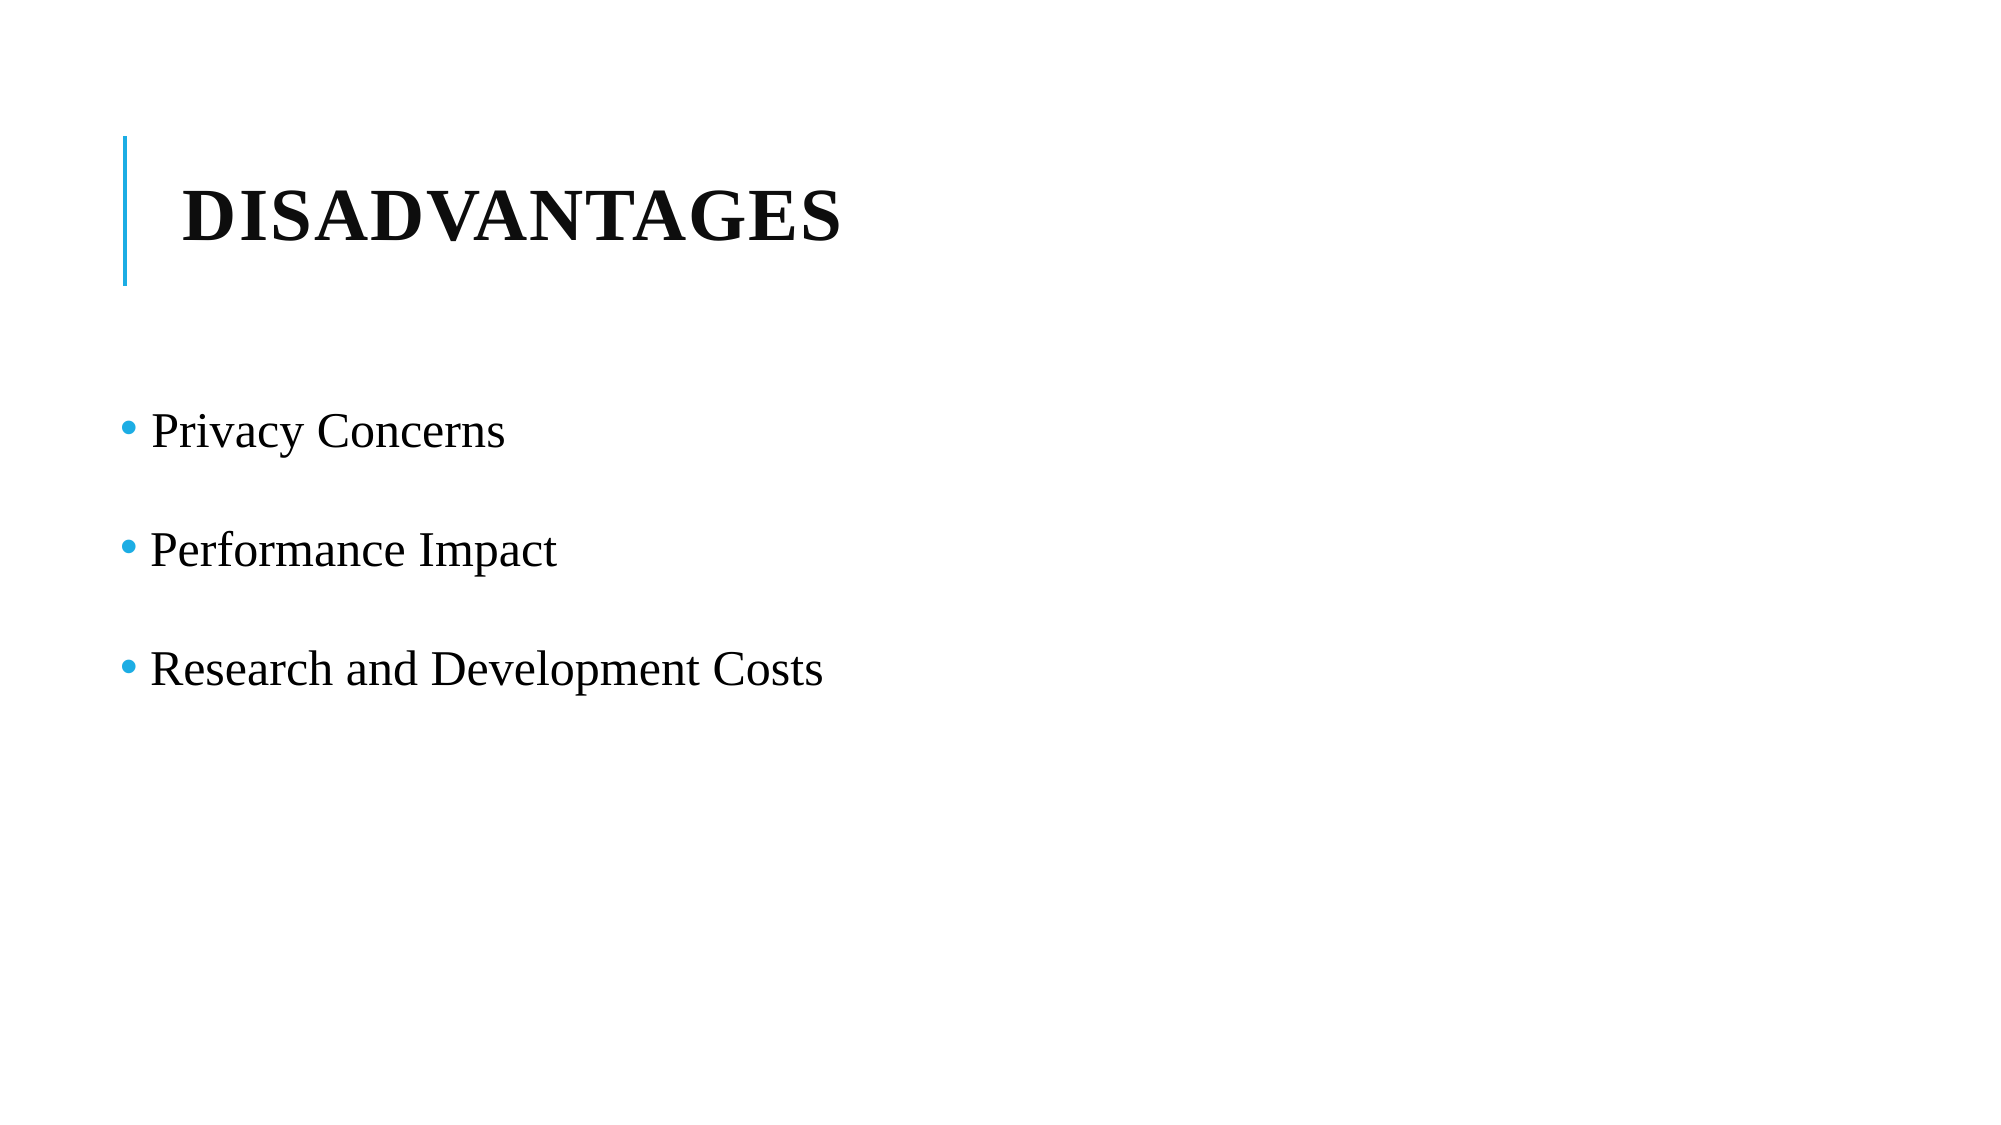

# DISADVANTAGES
 Privacy Concerns
 Performance Impact
 Research and Development Costs